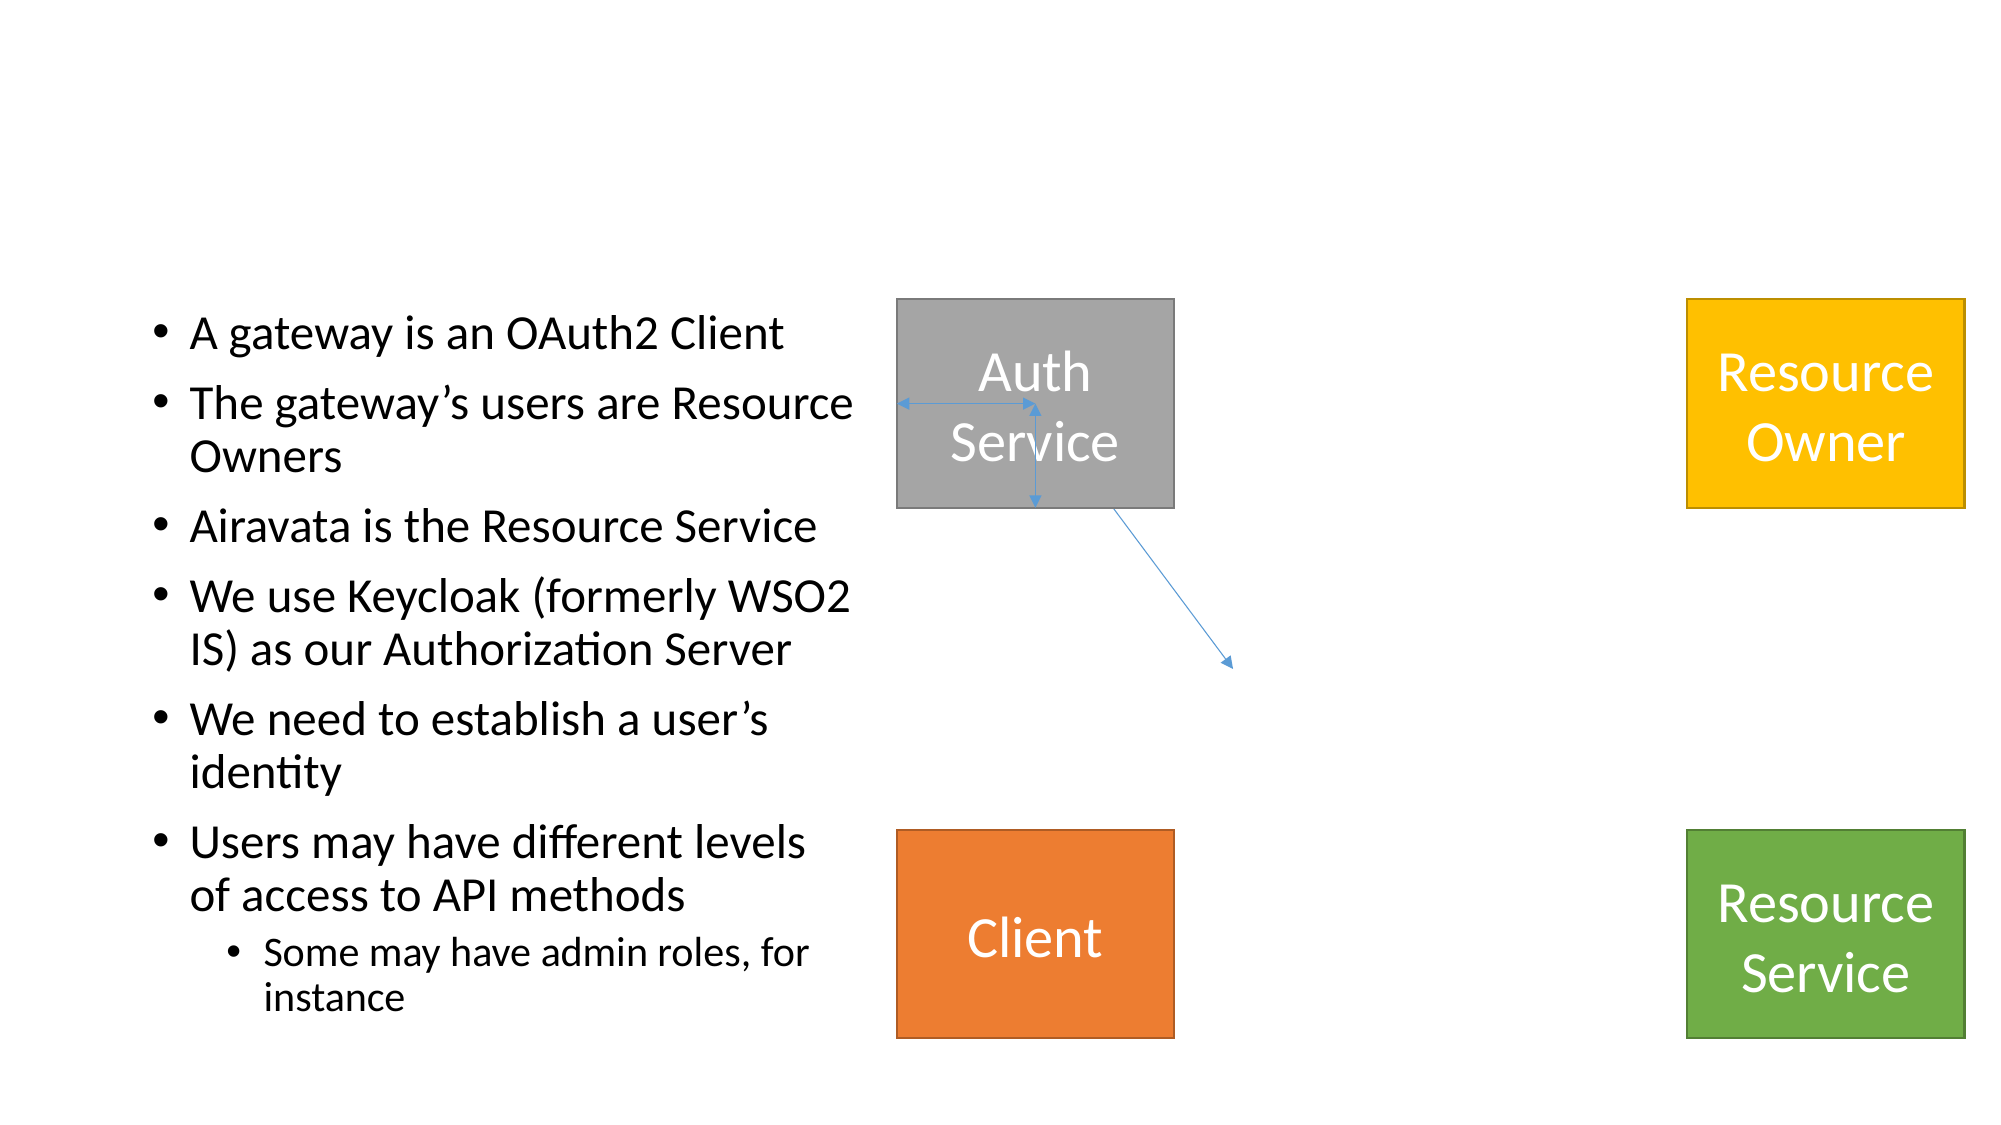

# General Requirements
A gateway is an OAuth2 Client
The gateway’s users are Resource Owners
Airavata is the Resource Service
We use Keycloak (formerly WSO2 IS) as our Authorization Server
We need to establish a user’s identity
Users may have different levels of access to API methods
Some may have admin roles, for instance
Auth Service
Resource Owner
Client
Resource Service